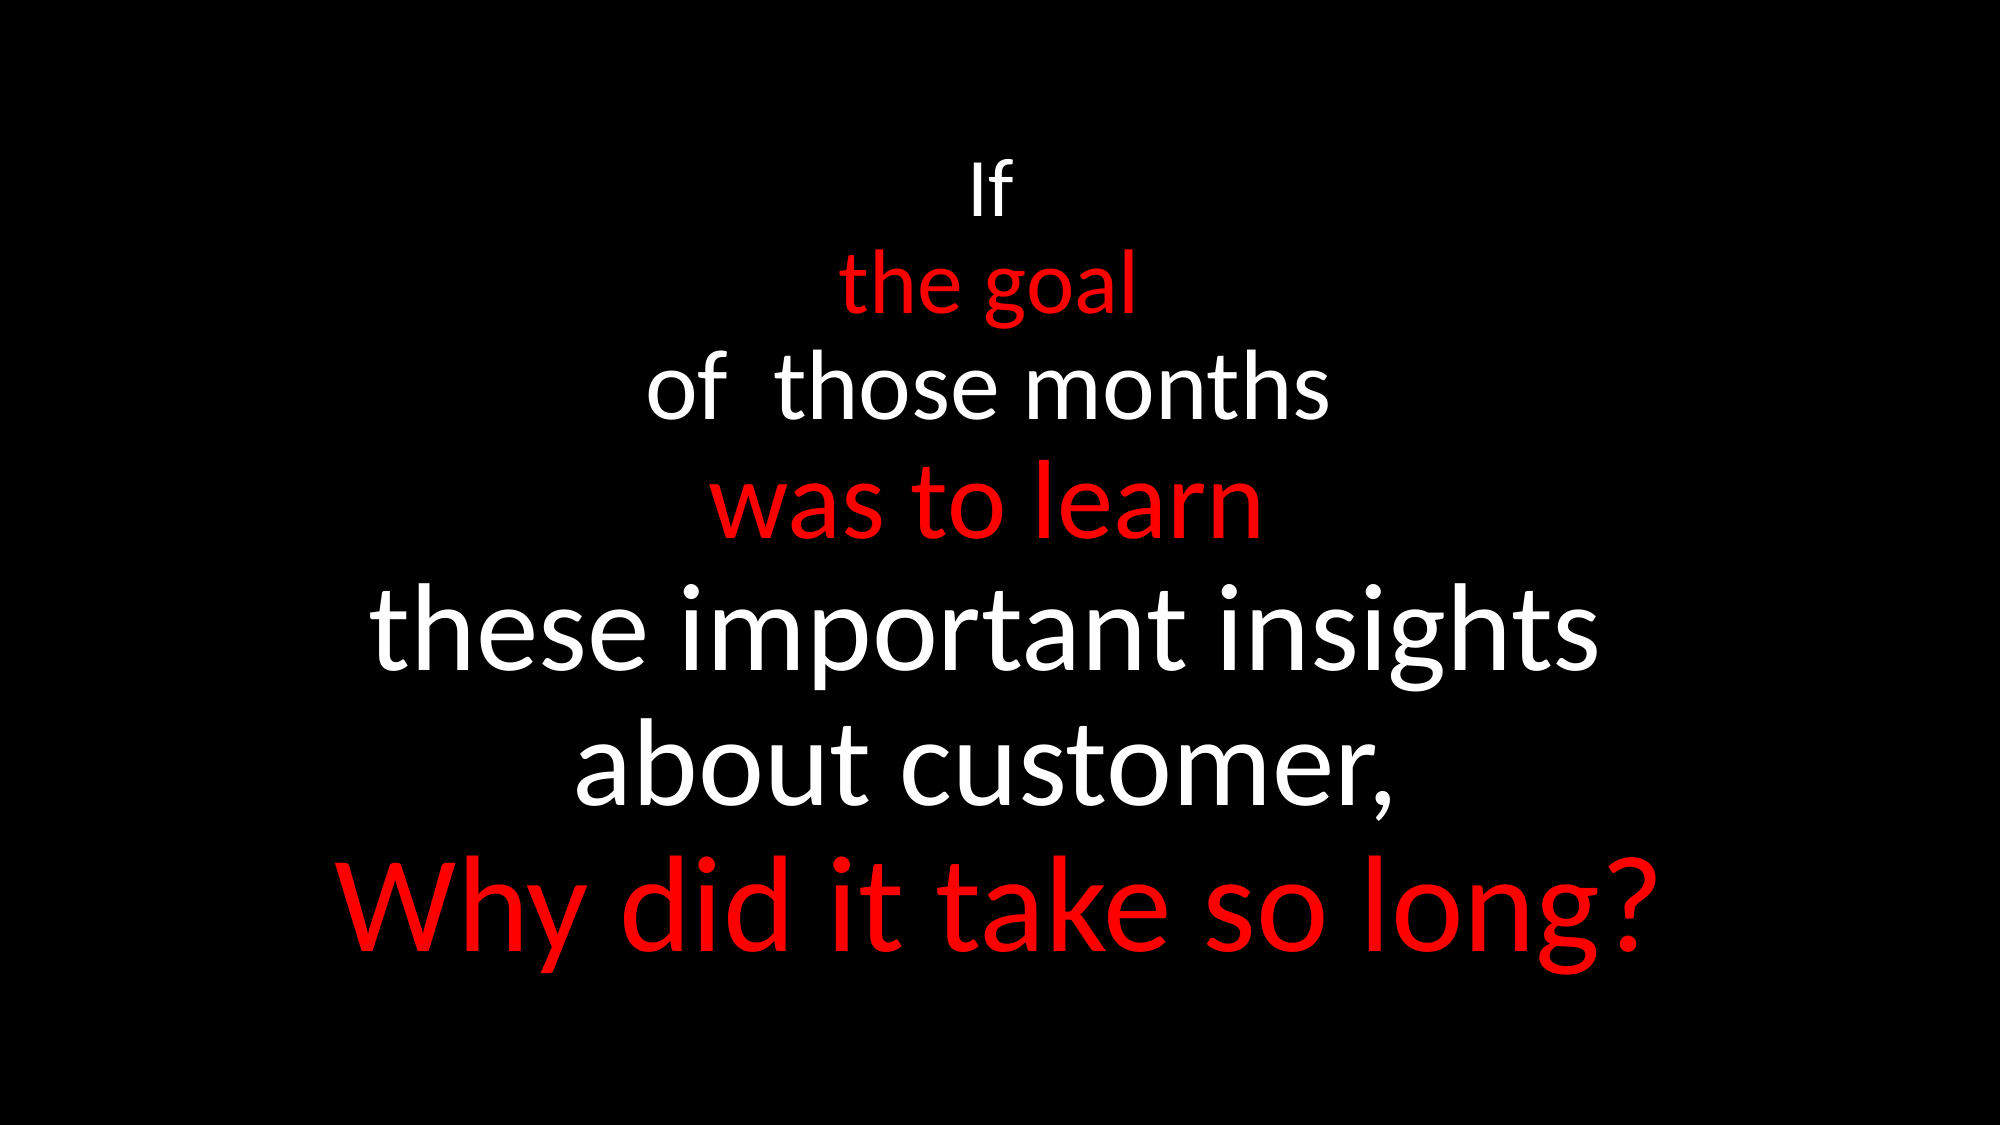

# If the goal of  those months was to learn these important insights about customer, Why did it take so long?